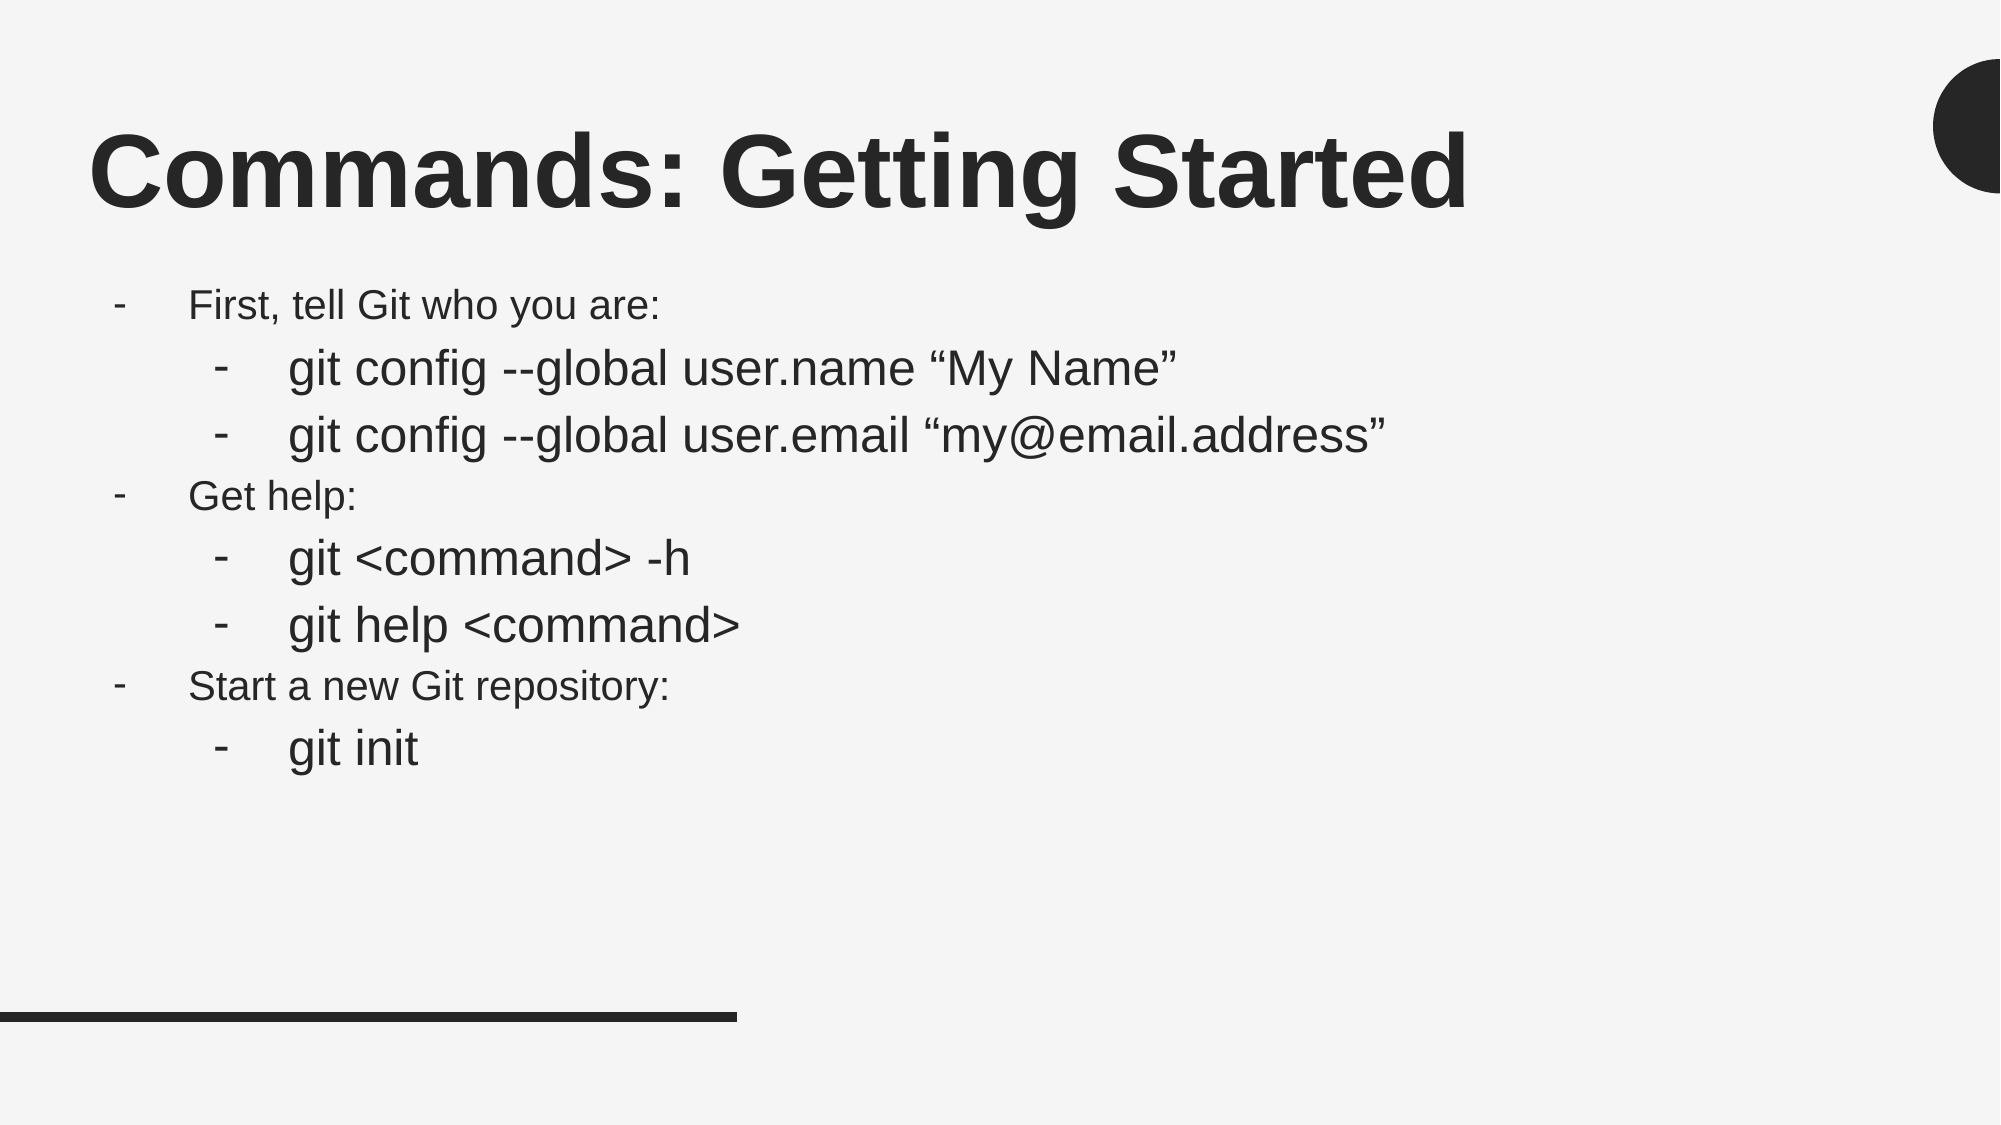

# Commands: Getting Started
First, tell Git who you are:
git config --global user.name “My Name”
git config --global user.email “my@email.address”
Get help:
git <command> -h
git help <command>
Start a new Git repository:
git init